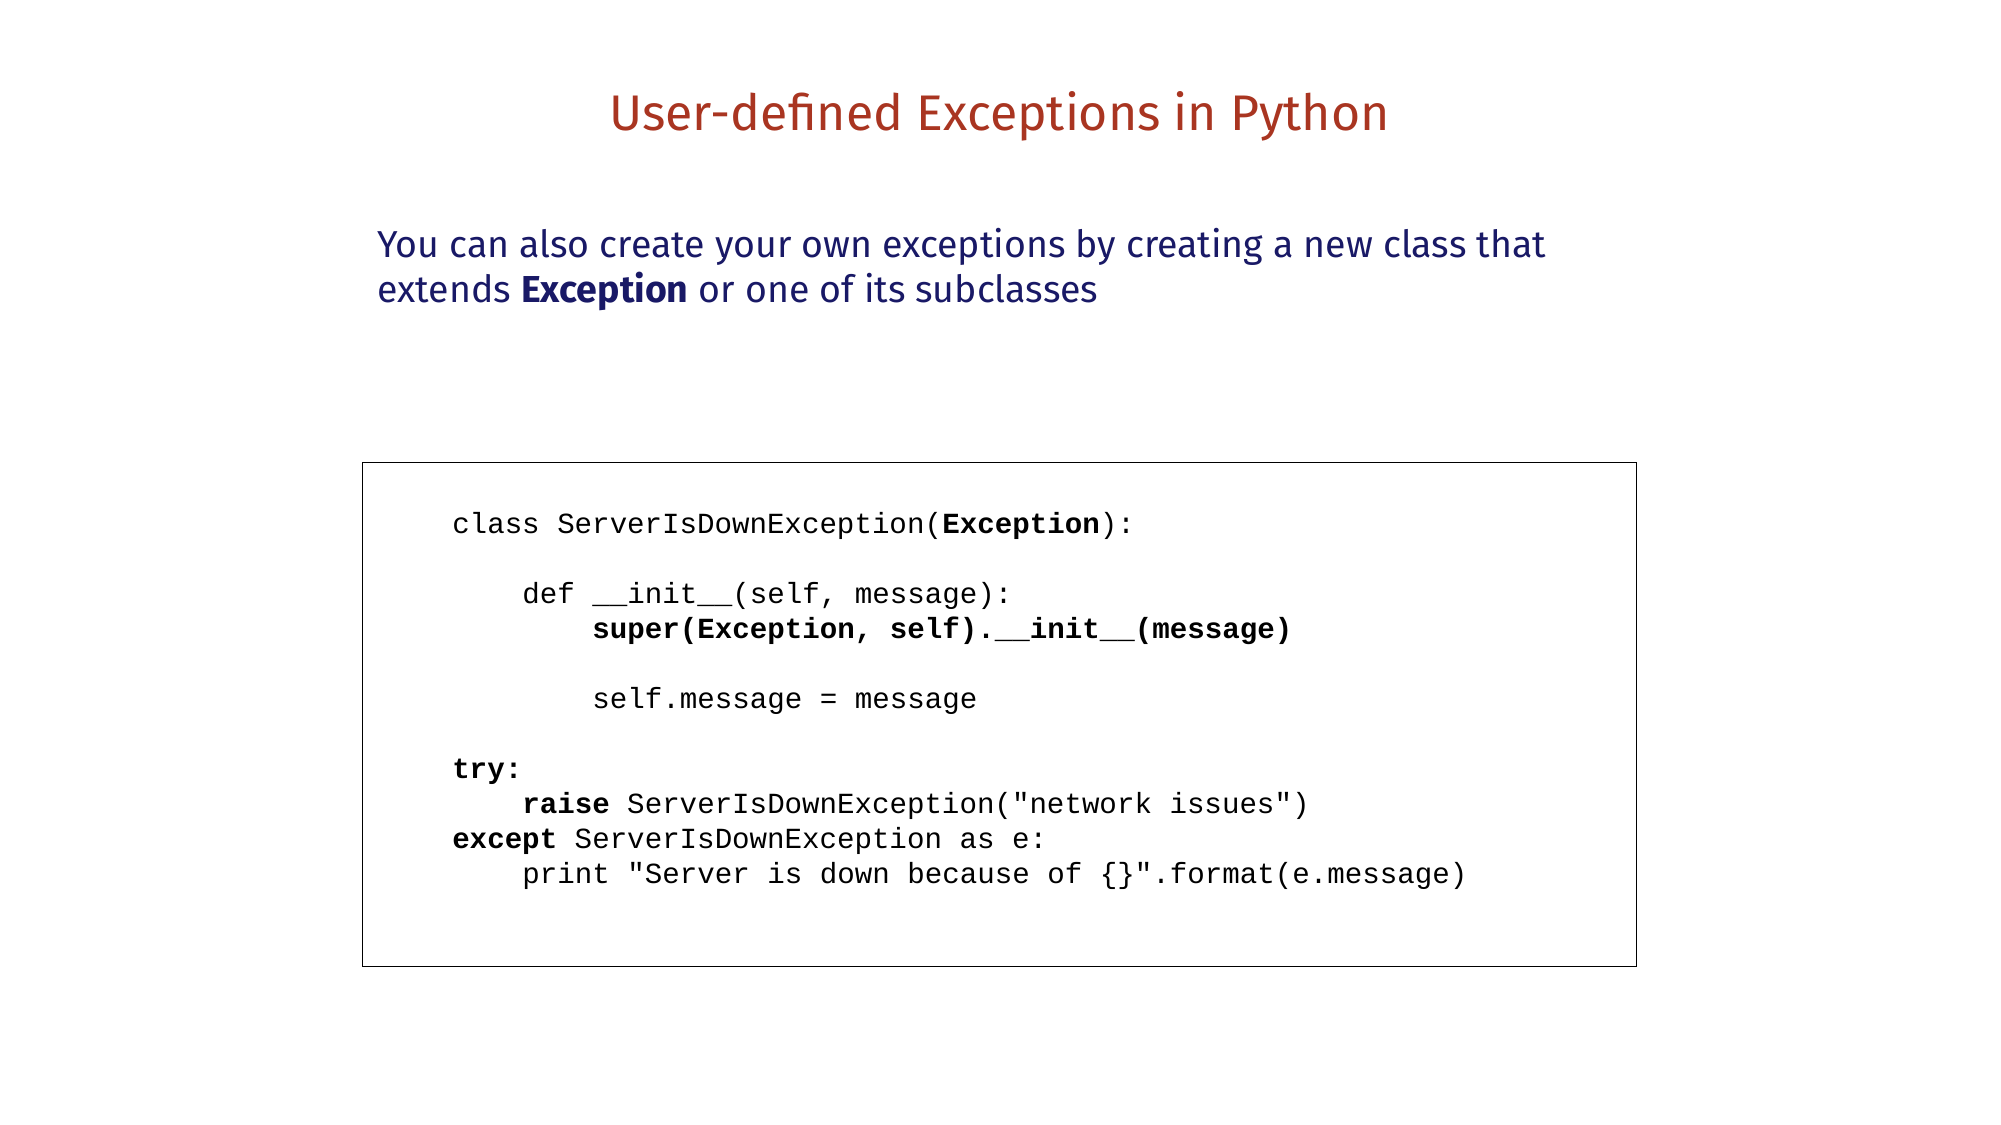

# User-defined Exceptions in Python
You can also create your own exceptions by creating a new class that extends Exception or one of its subclasses

class ServerIsDownException(Exception):

    def __init__(self, message):
        super(Exception, self).__init__(message)

        self.message = message

try:
    raise ServerIsDownException("network issues")
except ServerIsDownException as e:
    print "Server is down because of {}".format(e.message)